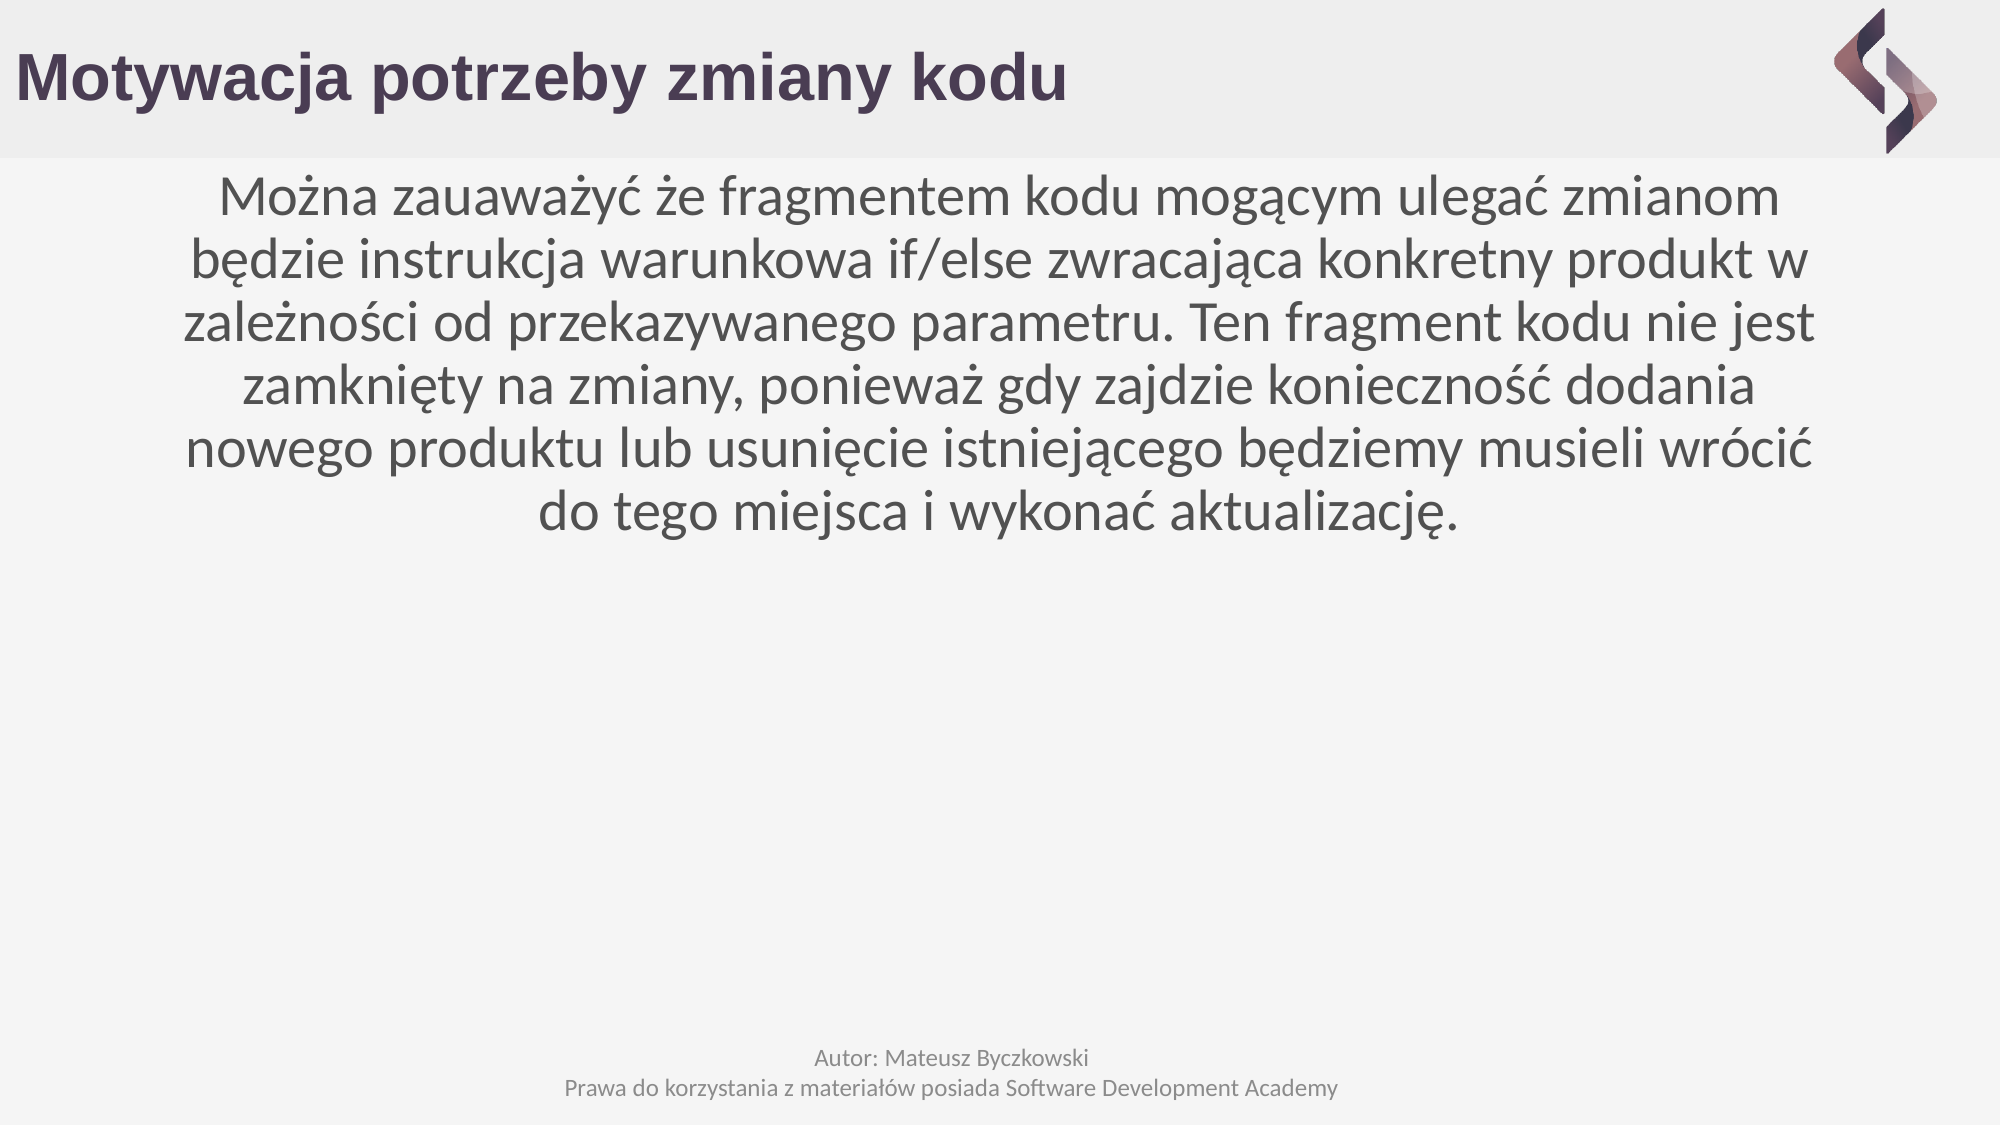

# Motywacja potrzeby zmiany kodu
Można zauaważyć że fragmentem kodu mogącym ulegać zmianom będzie instrukcja warunkowa if/else zwracająca konkretny produkt w zależności od przekazywanego parametru. Ten fragment kodu nie jest zamknięty na zmiany, ponieważ gdy zajdzie konieczność dodania nowego produktu lub usunięcie istniejącego będziemy musieli wrócić do tego miejsca i wykonać aktualizację.
Autor: Mateusz Byczkowski
Prawa do korzystania z materiałów posiada Software Development Academy